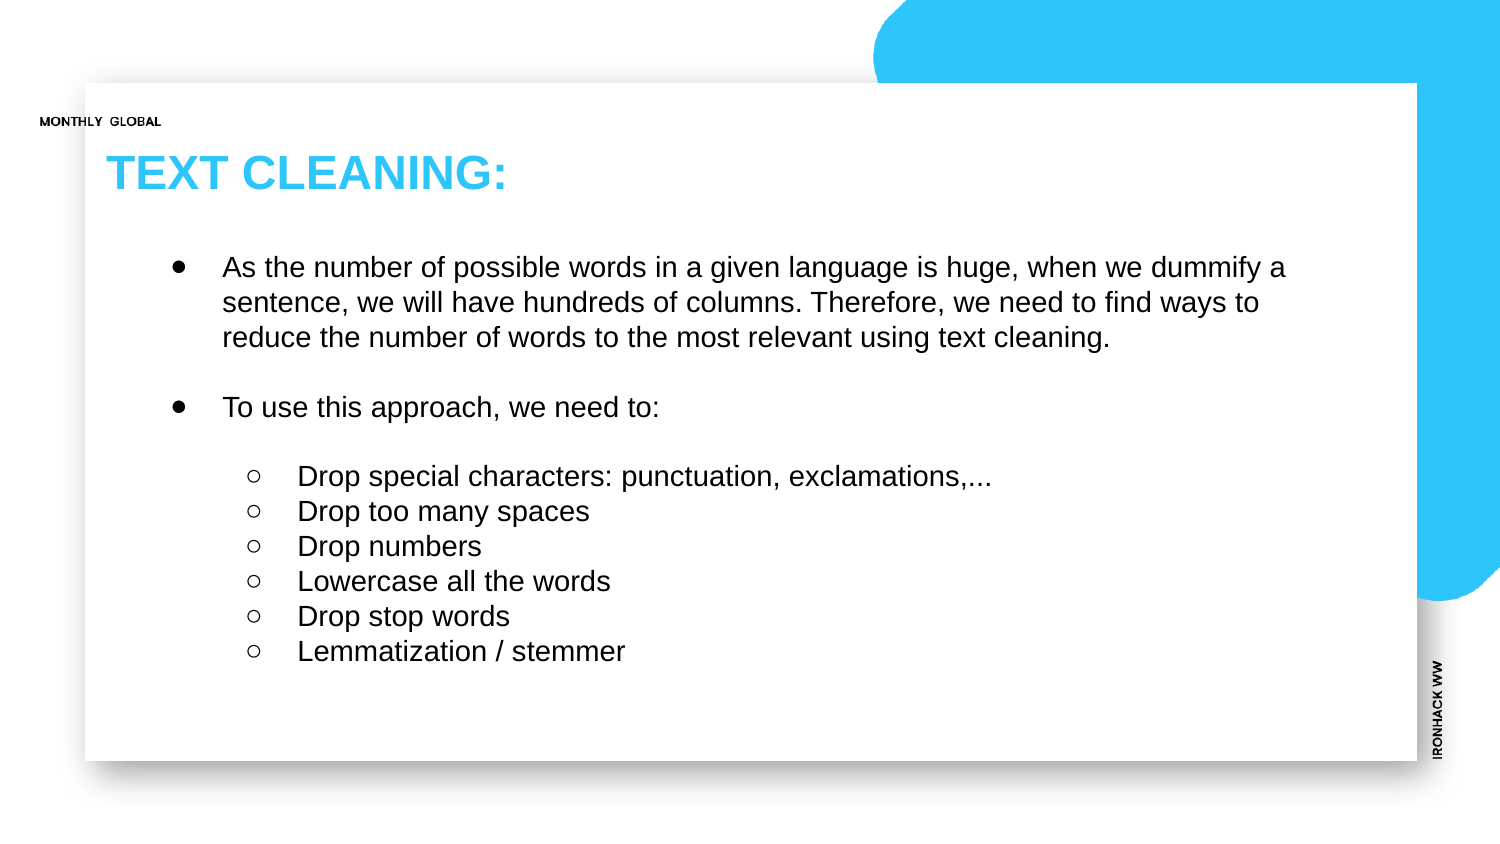

# TEXT CLEANING:
As the number of possible words in a given language is huge, when we dummify a sentence, we will have hundreds of columns. Therefore, we need to find ways to reduce the number of words to the most relevant using text cleaning.

To use this approach, we need to:

Drop special characters: punctuation, exclamations,...
Drop too many spaces
Drop numbers
Lowercase all the words
Drop stop words
Lemmatization / stemmer